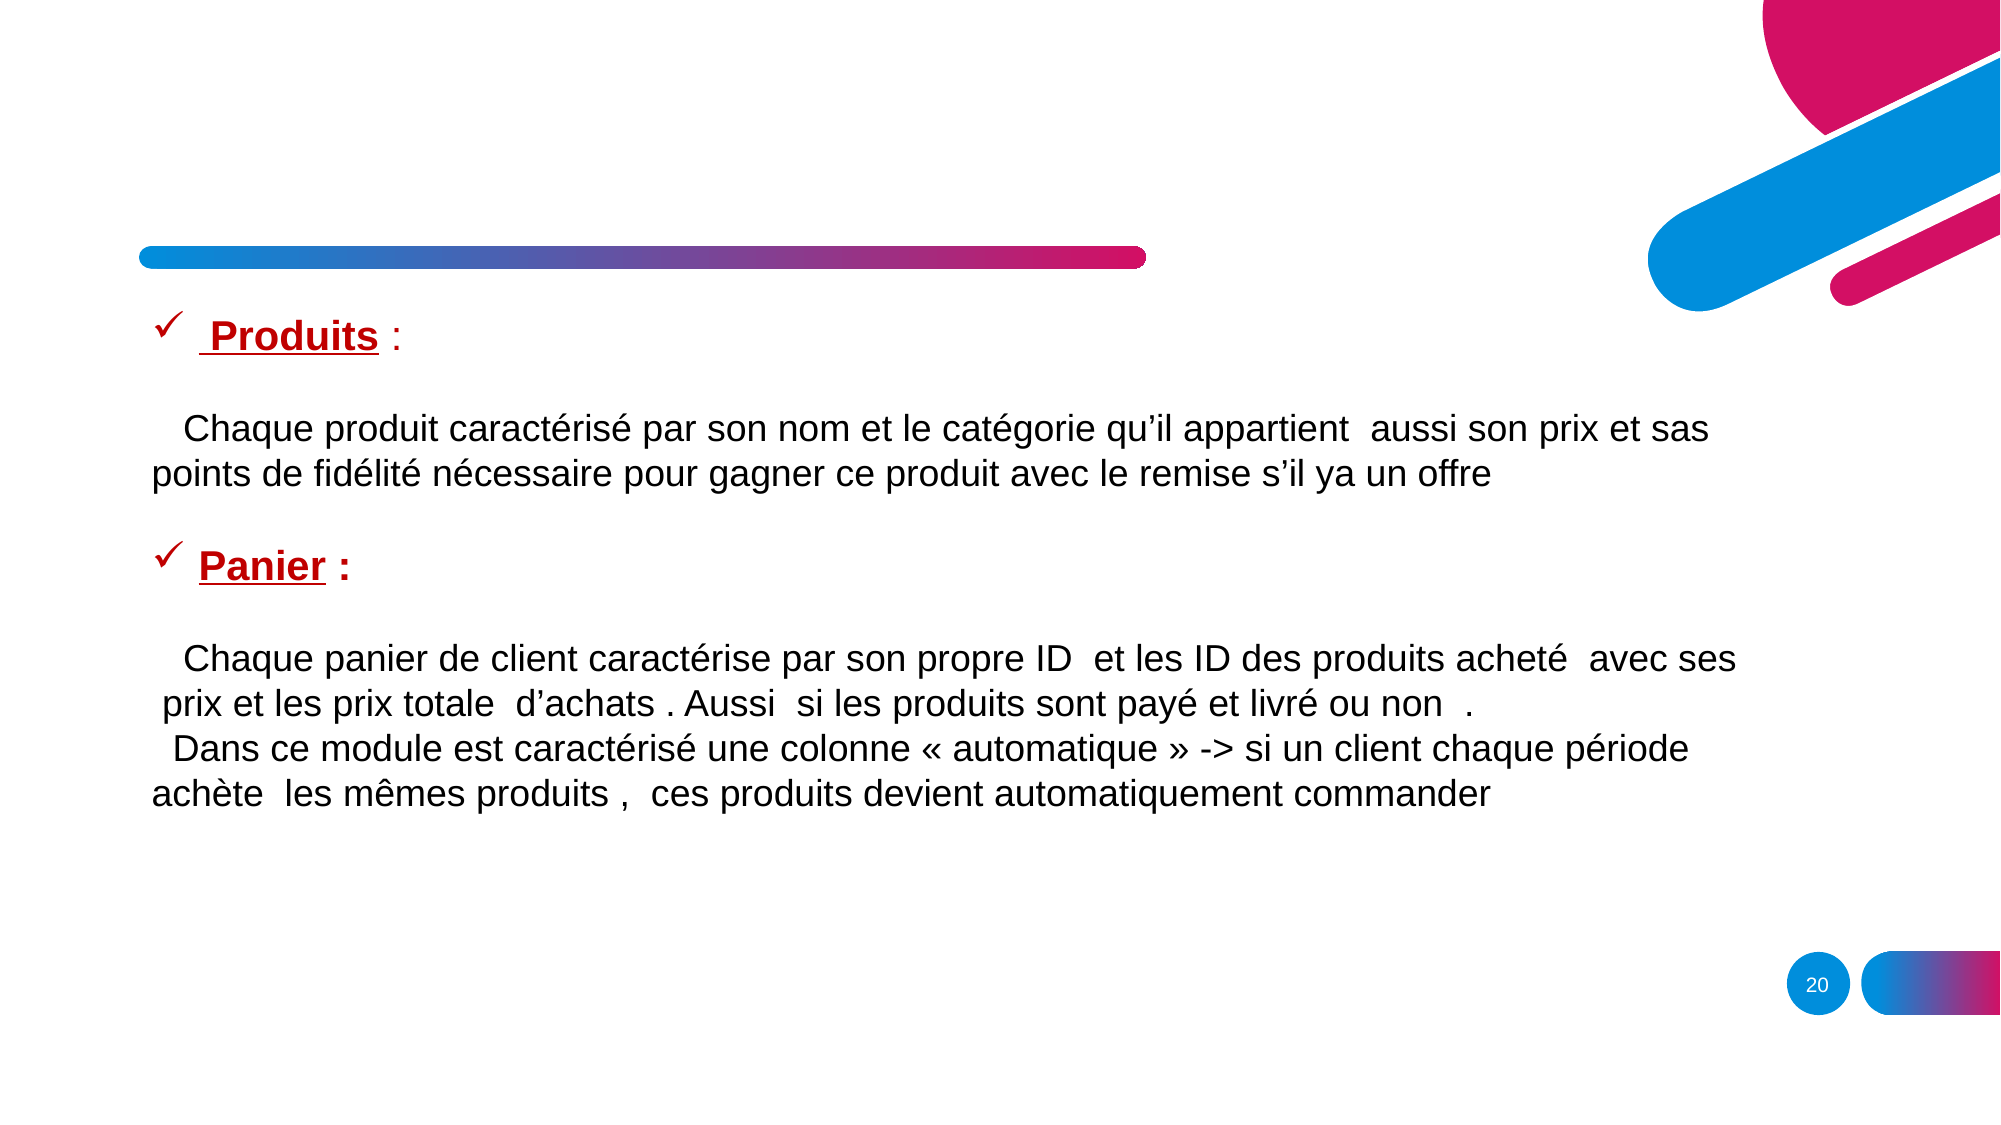

Produits :

   Chaque produit caractérisé par son nom et le catégorie qu’il appartient  aussi son prix et sas points de fidélité nécessaire pour gagner ce produit avec le remise s’il ya un offre

Panier :

   Chaque panier de client caractérise par son propre ID  et les ID des produits acheté  avec ses       prix et les prix totale  d’achats . Aussi  si les produits sont payé et livré ou non  .
  Dans ce module est caractérisé une colonne « automatique » -> si un client chaque période achète  les mêmes produits ,  ces produits devient automatiquement commander

20